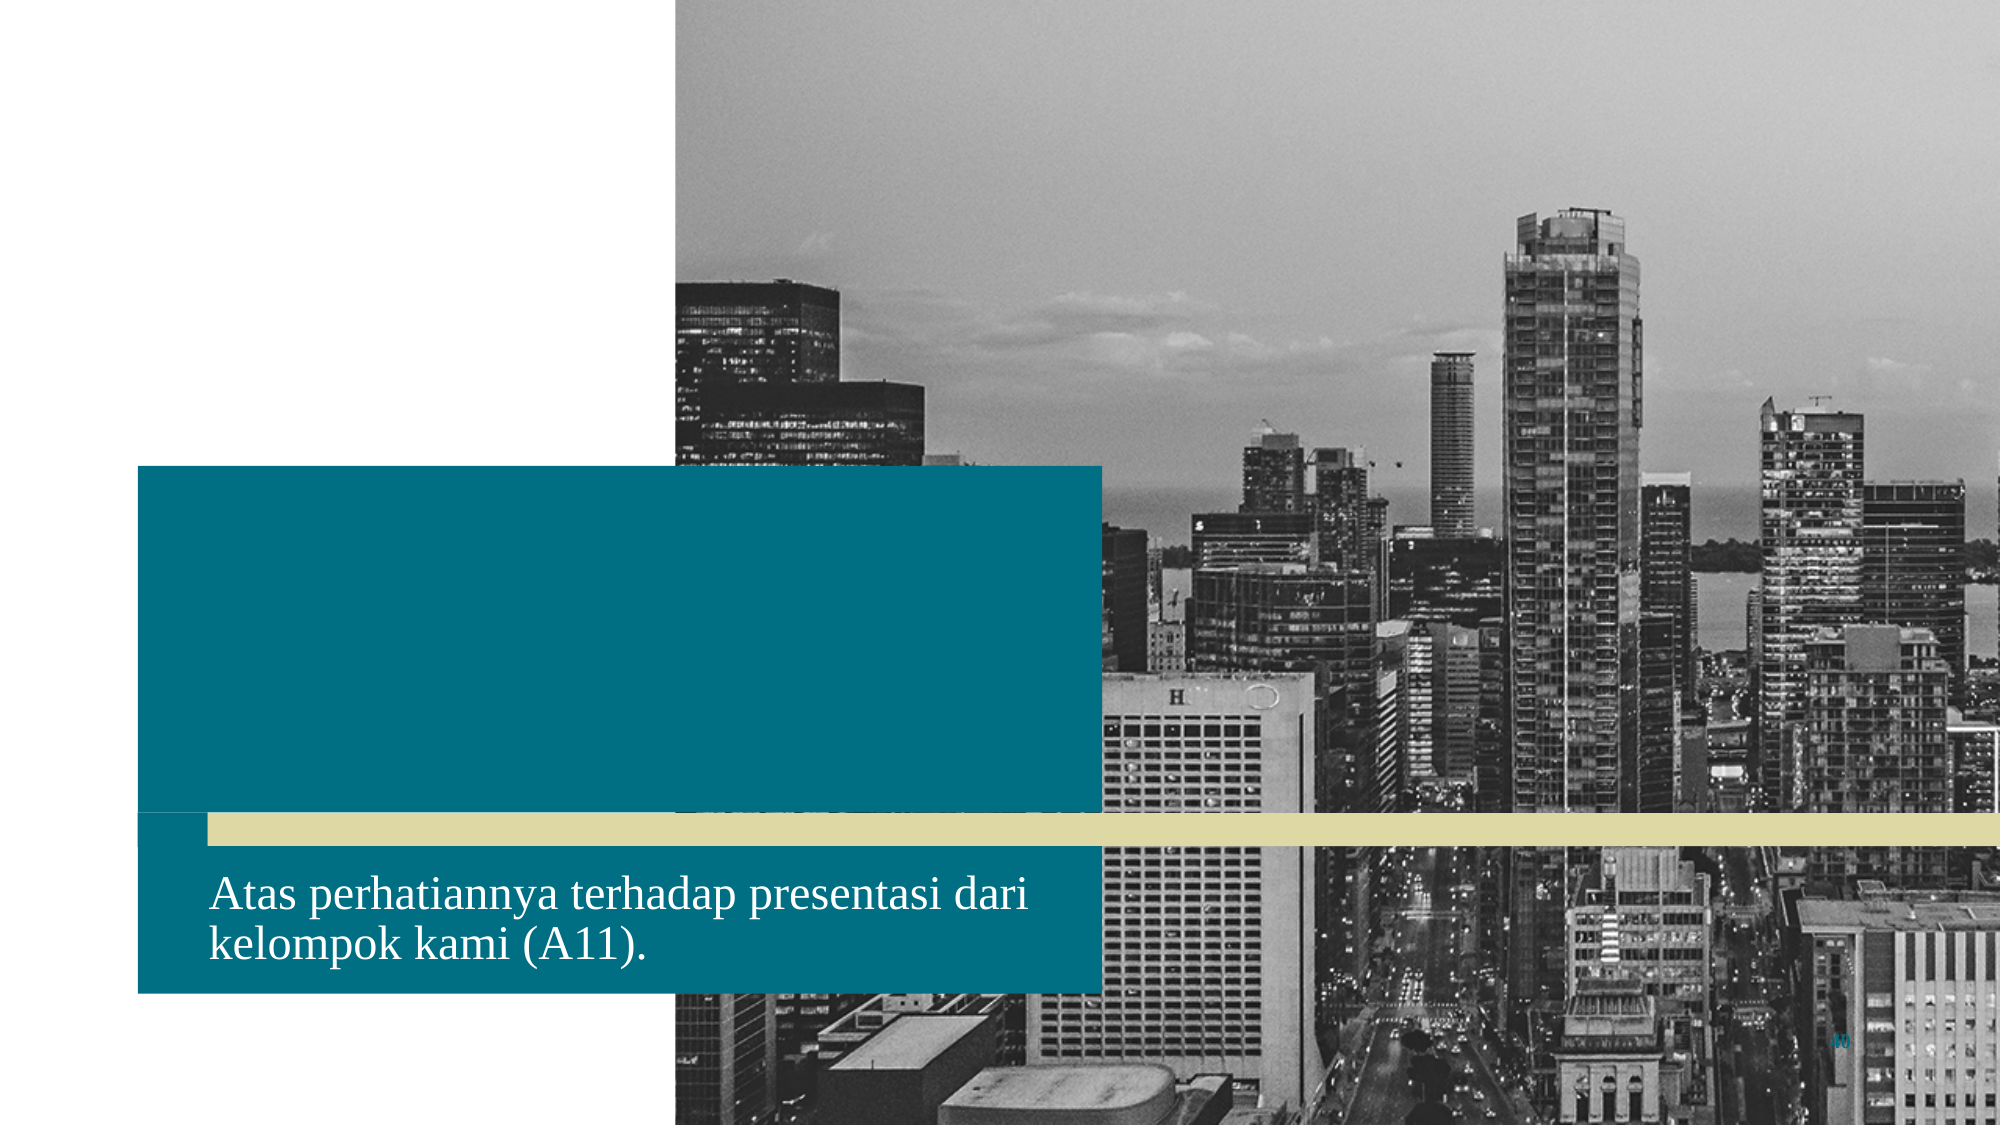

# Terimakasih
Atas perhatiannya terhadap presentasi dari kelompok kami (A11).
40